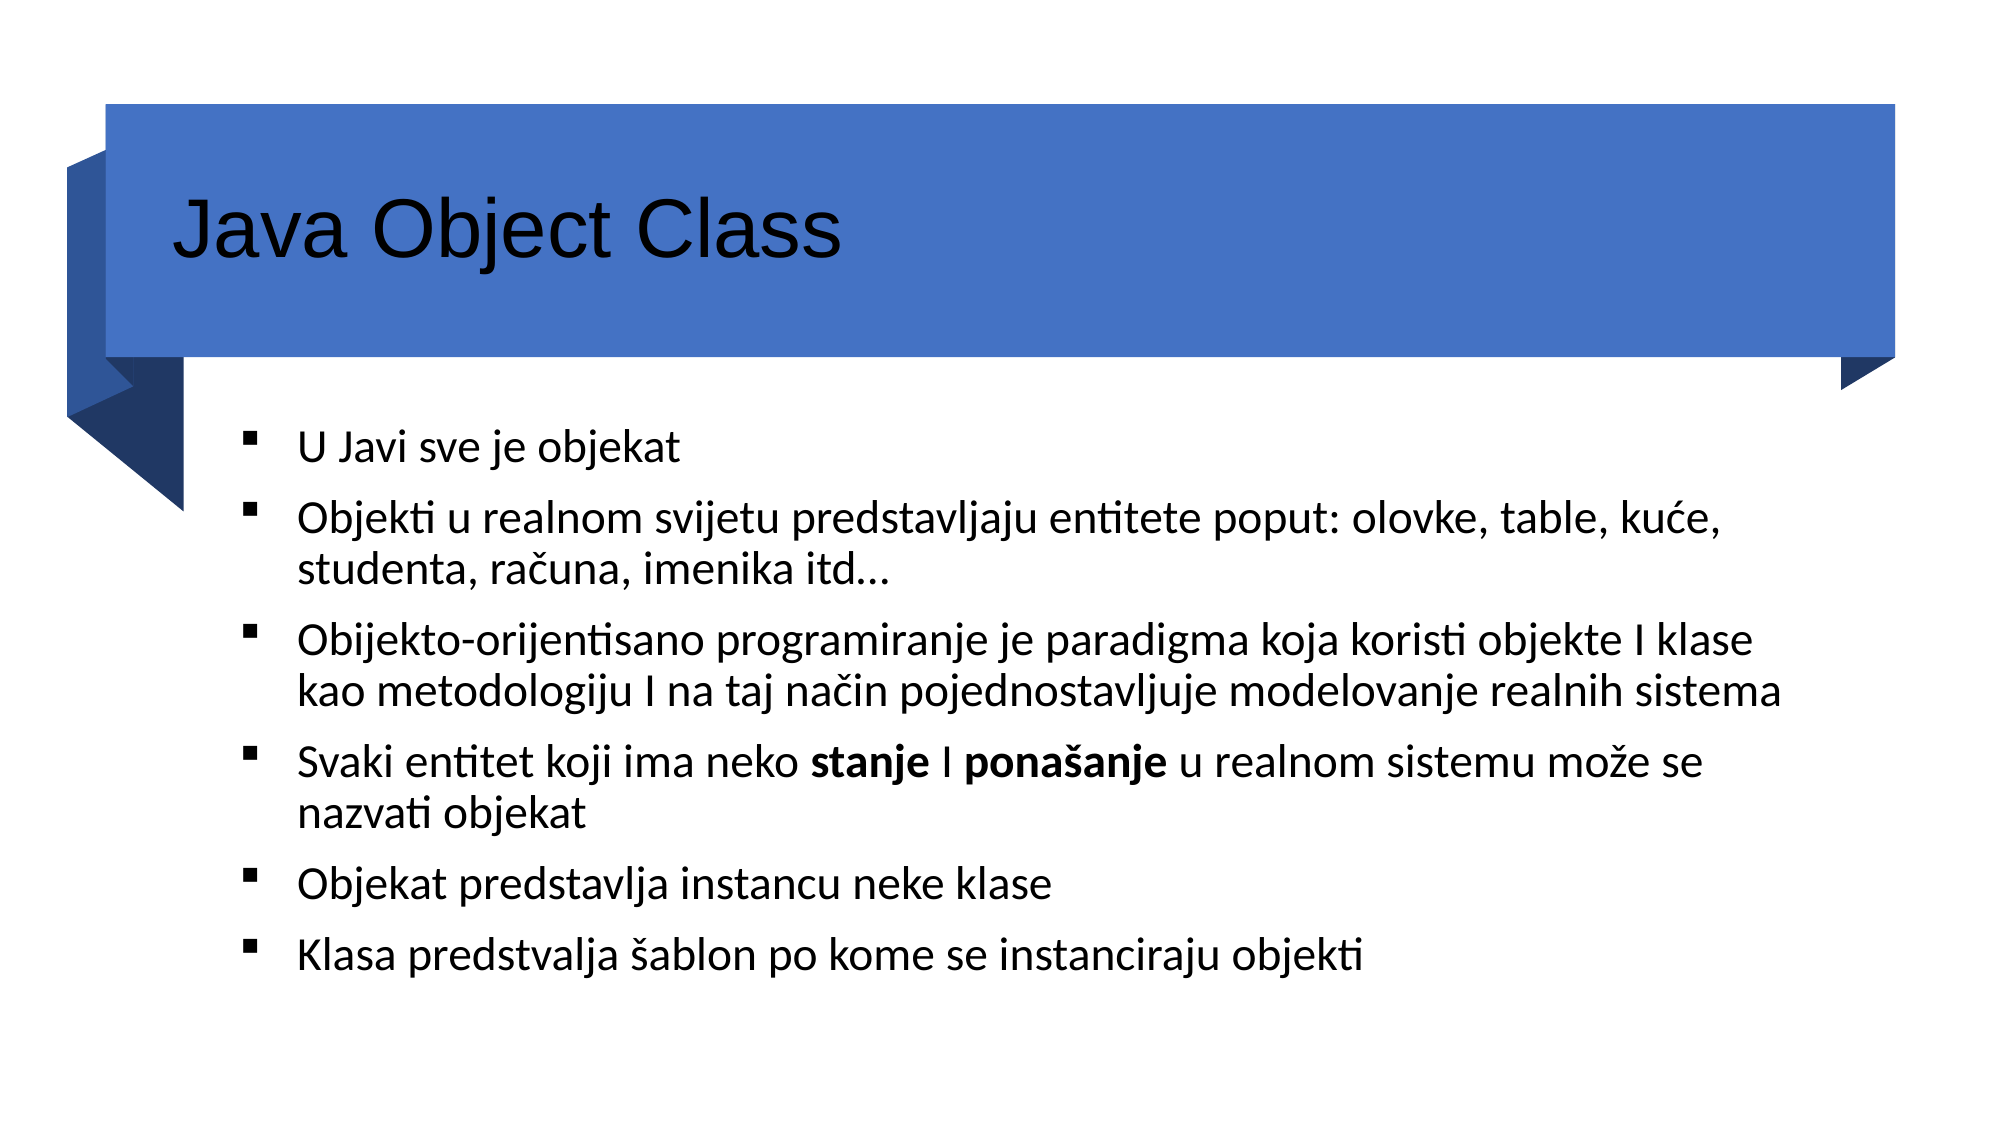

# Java Object Class

U Javi sve je objekat
Objekti u realnom svijetu predstavljaju entitete poput: olovke, table, kuće, studenta, računa, imenika itd…
Obijekto-orijentisano programiranje je paradigma koja koristi objekte I klase kao metodologiju I na taj način pojednostavljuje modelovanje realnih sistema
Svaki entitet koji ima neko stanje I ponašanje u realnom sistemu može se nazvati objekat
Objekat predstavlja instancu neke klase
Klasa predstvalja šablon po kome se instanciraju objekti